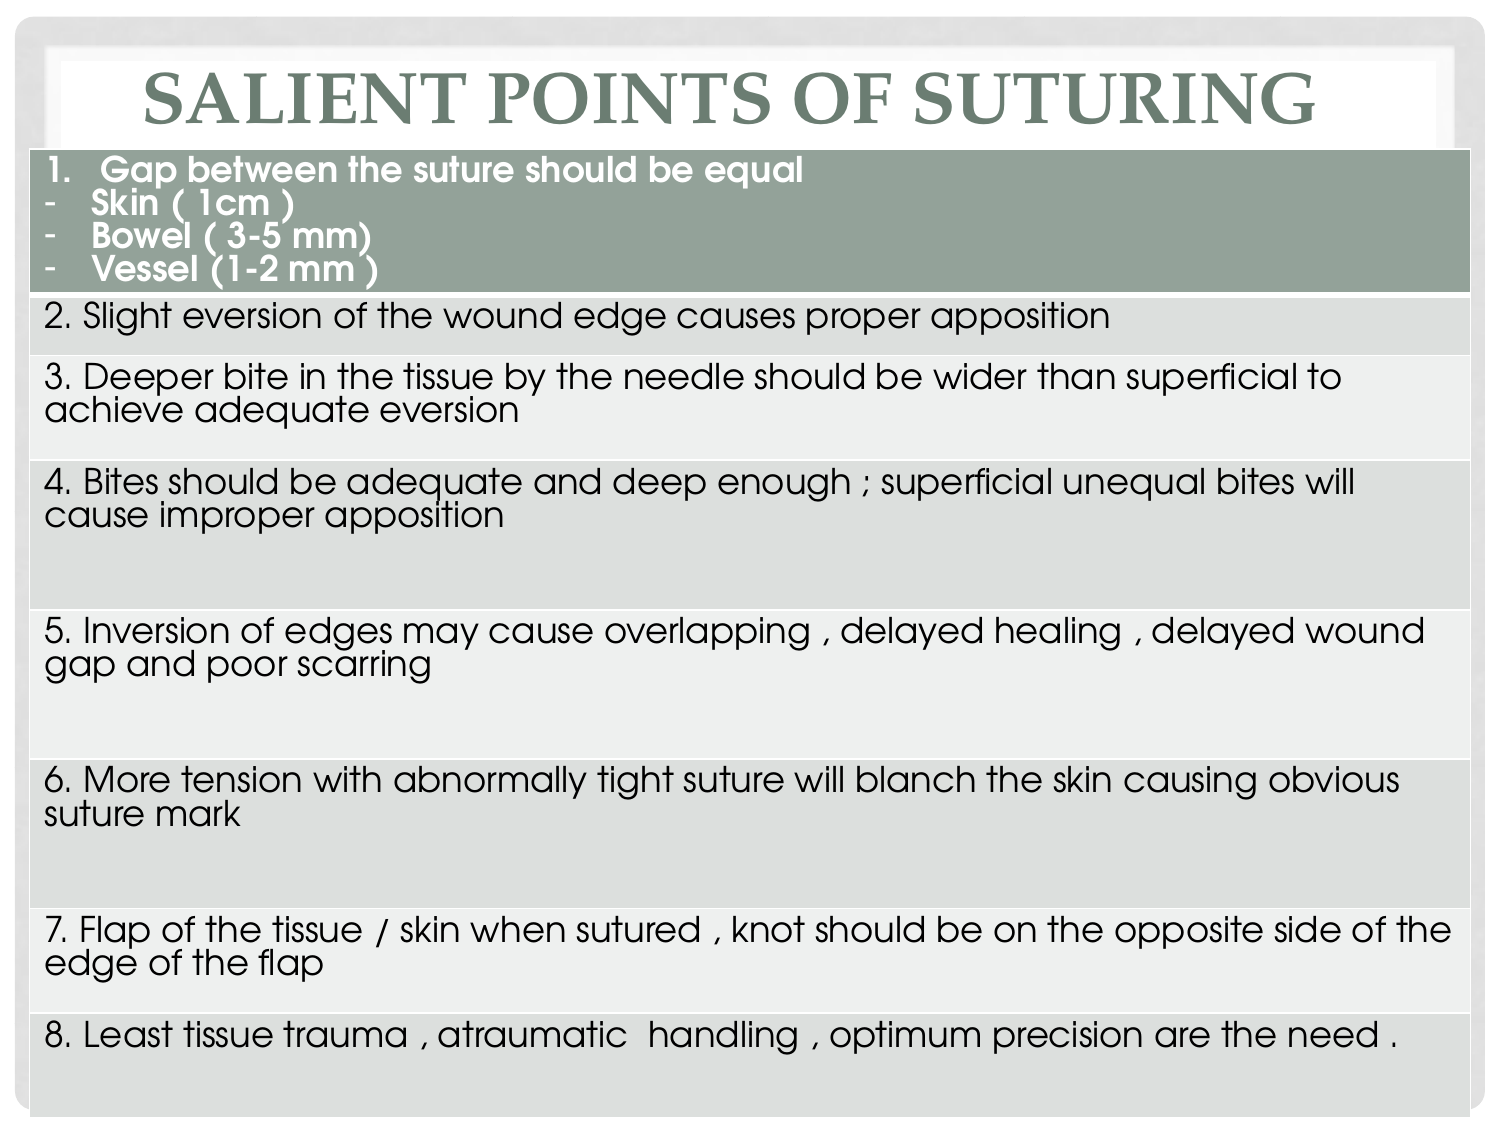

# SALIENT POINTS OF SUTURING
| Gap between the suture should be equal Skin ( 1cm ) Bowel ( 3-5 mm) Vessel (1-2 mm ) |
| --- |
| 2. Slight eversion of the wound edge causes proper apposition |
| 3. Deeper bite in the tissue by the needle should be wider than superficial to achieve adequate eversion |
| 4. Bites should be adequate and deep enough ; superficial unequal bites will cause improper apposition |
| 5. Inversion of edges may cause overlapping , delayed healing , delayed wound gap and poor scarring |
| 6. More tension with abnormally tight suture will blanch the skin causing obvious suture mark |
| 7. Flap of the tissue / skin when sutured , knot should be on the opposite side of the edge of the flap |
| 8. Least tissue trauma , atraumatic handling , optimum precision are the need . |